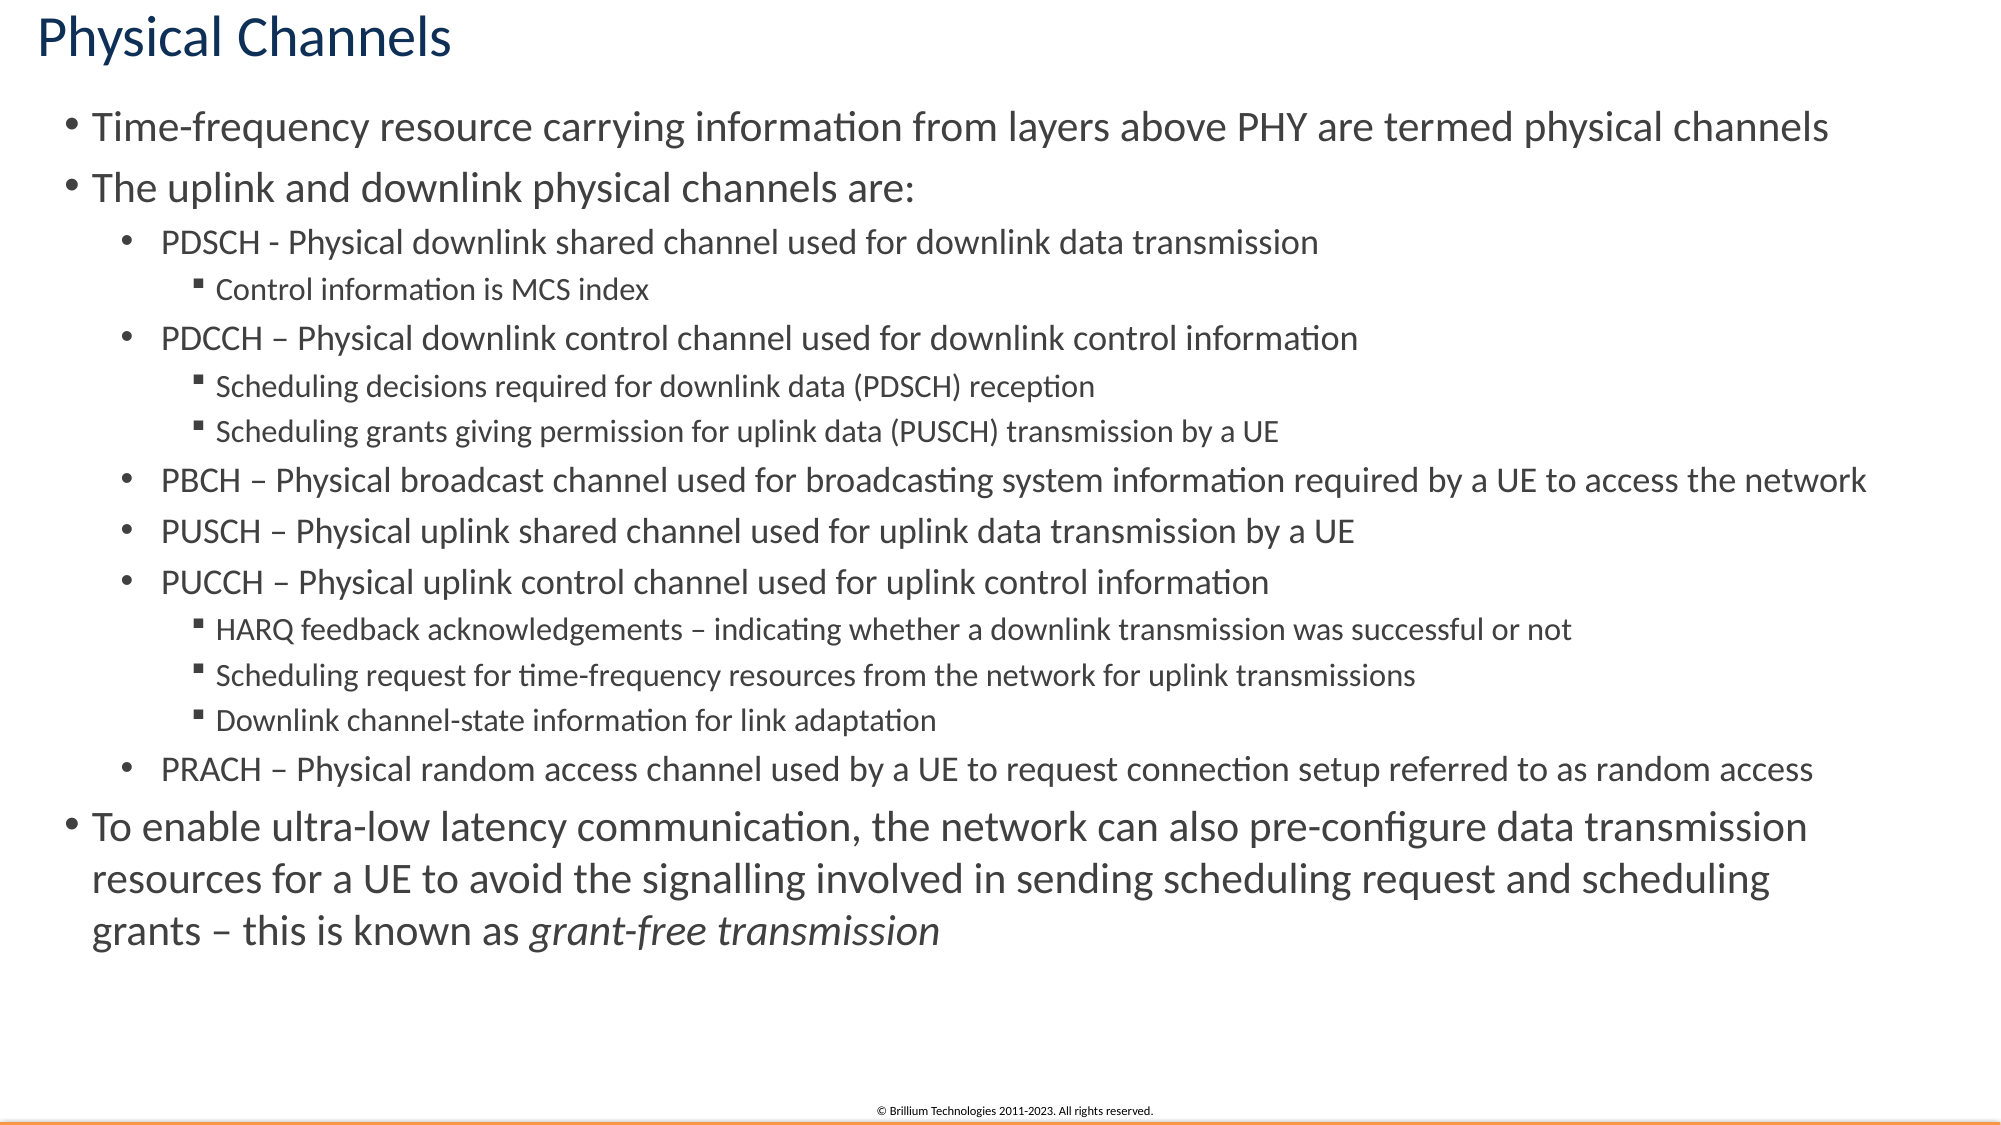

# Physical Channels
Time-frequency resource carrying information from layers above PHY are termed physical channels
The uplink and downlink physical channels are:
PDSCH - Physical downlink shared channel used for downlink data transmission
Control information is MCS index
PDCCH – Physical downlink control channel used for downlink control information
Scheduling decisions required for downlink data (PDSCH) reception
Scheduling grants giving permission for uplink data (PUSCH) transmission by a UE
PBCH – Physical broadcast channel used for broadcasting system information required by a UE to access the network
PUSCH – Physical uplink shared channel used for uplink data transmission by a UE
PUCCH – Physical uplink control channel used for uplink control information
HARQ feedback acknowledgements – indicating whether a downlink transmission was successful or not
Scheduling request for time-frequency resources from the network for uplink transmissions
Downlink channel-state information for link adaptation
PRACH – Physical random access channel used by a UE to request connection setup referred to as random access
To enable ultra-low latency communication, the network can also pre-configure data transmission resources for a UE to avoid the signalling involved in sending scheduling request and scheduling grants – this is known as grant-free transmission